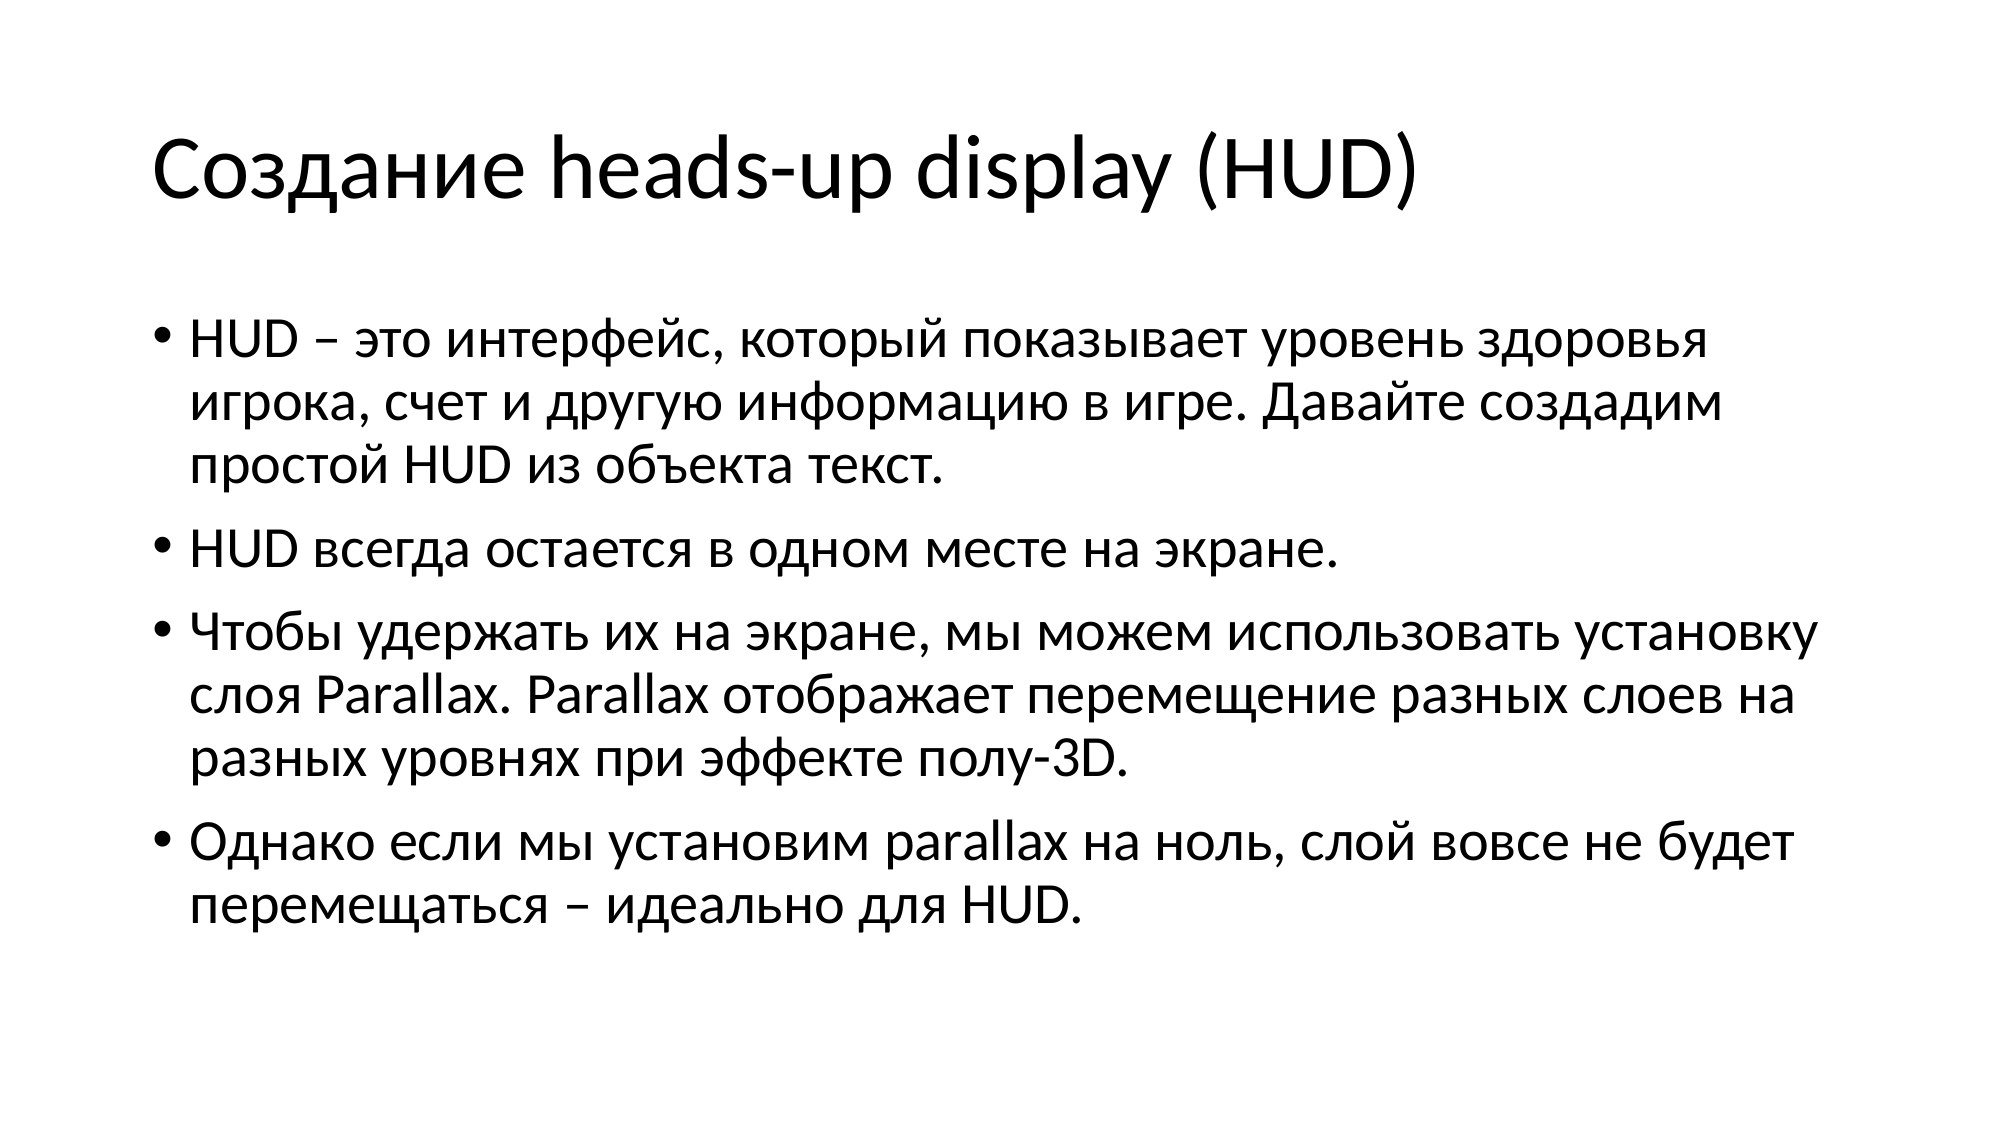

# Создание heads-up display (HUD)
HUD – это интерфейс, который показывает уровень здоровья игрока, счет и другую информацию в игре. Давайте создадим простой HUD из объекта текст.
HUD всегда остается в одном месте на экране.
Чтобы удержать их на экране, мы можем использовать установку слоя Parallax. Parallax отображает перемещение разных слоев на разных уровнях при эффекте полу-3D.
Однако если мы установим parallax на ноль, слой вовсе не будет перемещаться – идеально для HUD.